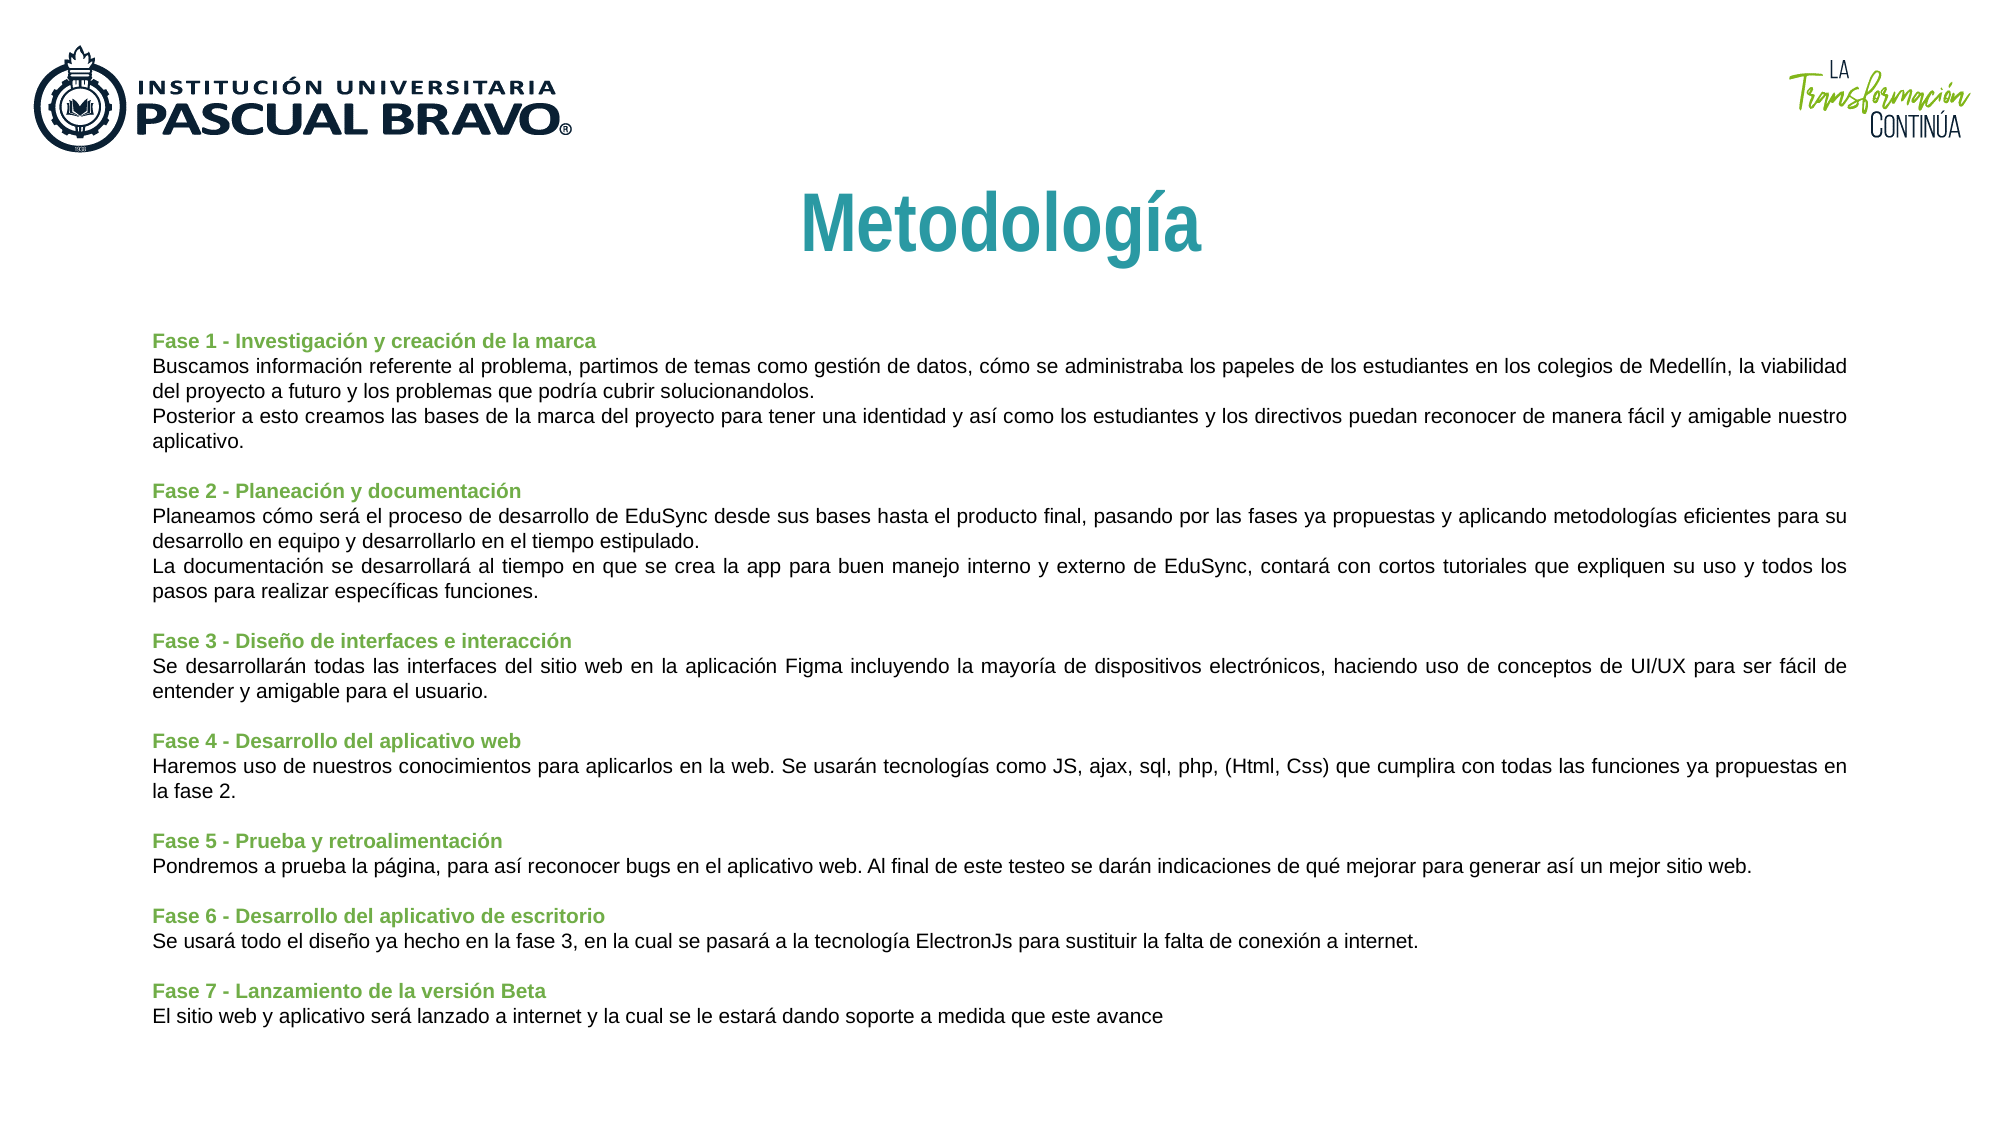

Metodología
Fase 1 - Investigación y creación de la marca
Buscamos información referente al problema, partimos de temas como gestión de datos, cómo se administraba los papeles de los estudiantes en los colegios de Medellín, la viabilidad del proyecto a futuro y los problemas que podría cubrir solucionandolos.
Posterior a esto creamos las bases de la marca del proyecto para tener una identidad y así como los estudiantes y los directivos puedan reconocer de manera fácil y amigable nuestro aplicativo.

Fase 2 - Planeación y documentación
Planeamos cómo será el proceso de desarrollo de EduSync desde sus bases hasta el producto final, pasando por las fases ya propuestas y aplicando metodologías eficientes para su desarrollo en equipo y desarrollarlo en el tiempo estipulado.
La documentación se desarrollará al tiempo en que se crea la app para buen manejo interno y externo de EduSync, contará con cortos tutoriales que expliquen su uso y todos los pasos para realizar específicas funciones.

Fase 3 - Diseño de interfaces e interacción
Se desarrollarán todas las interfaces del sitio web en la aplicación Figma incluyendo la mayoría de dispositivos electrónicos, haciendo uso de conceptos de UI/UX para ser fácil de entender y amigable para el usuario.

Fase 4 - Desarrollo del aplicativo web
Haremos uso de nuestros conocimientos para aplicarlos en la web. Se usarán tecnologías como JS, ajax, sql, php, (Html, Css) que cumplira con todas las funciones ya propuestas en la fase 2.

Fase 5 - Prueba y retroalimentación
Pondremos a prueba la página, para así reconocer bugs en el aplicativo web. Al final de este testeo se darán indicaciones de qué mejorar para generar así un mejor sitio web.

Fase 6 - Desarrollo del aplicativo de escritorio
Se usará todo el diseño ya hecho en la fase 3, en la cual se pasará a la tecnología ElectronJs para sustituir la falta de conexión a internet.

Fase 7 - Lanzamiento de la versión Beta
El sitio web y aplicativo será lanzado a internet y la cual se le estará dando soporte a medida que este avance